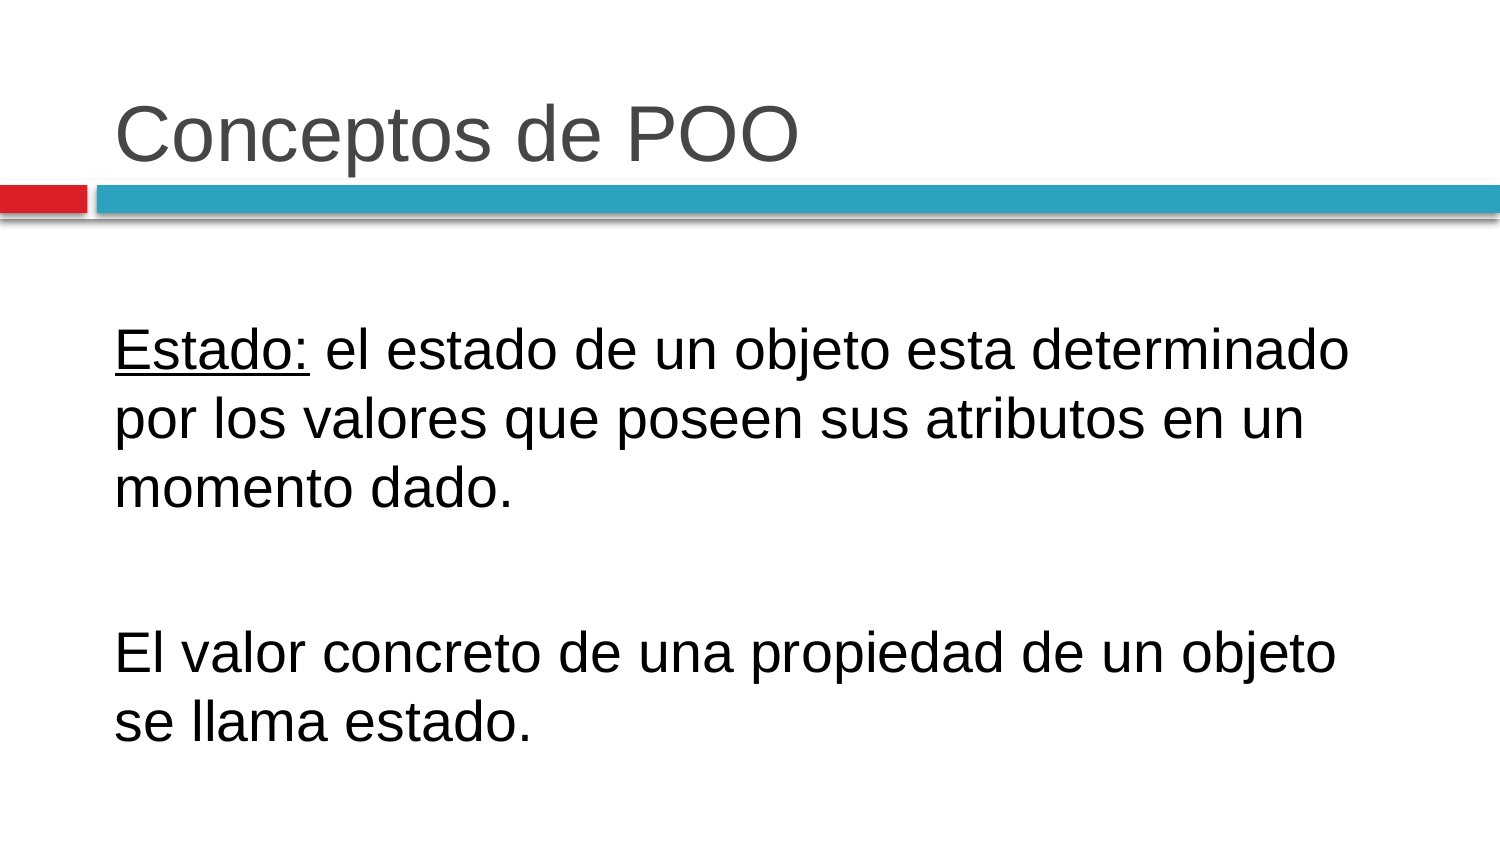

# Conceptos de POO

Estado: el estado de un objeto esta determinado por los valores que poseen sus atributos en un momento dado.

El valor concreto de una propiedad de un objeto se llama estado.